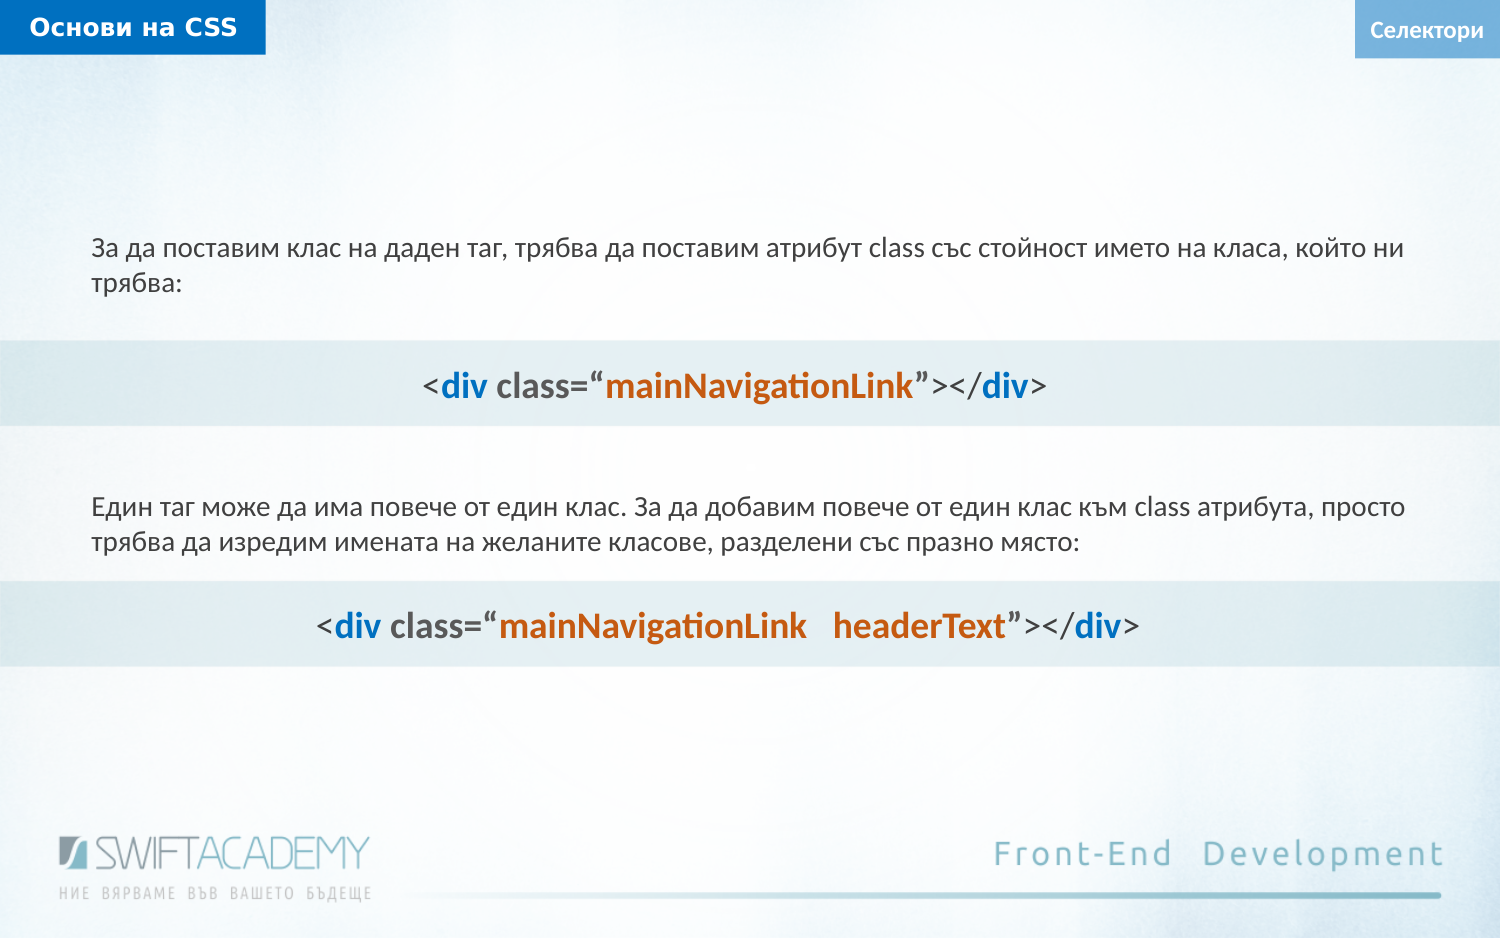

Основи на CSS
Селектори
За да поставим клас на даден таг, трябва да поставим атрибут class със стойност името на класа, който ни трябва:

<div class=“mainNavigationLink”></div>
Един таг може да има повече от един клас. За да добавим повече от един клас към class атрибута, просто трябва да изредим имената на желаните класове, разделени със празно място:

<div class=“mainNavigationLink   headerText”></div>